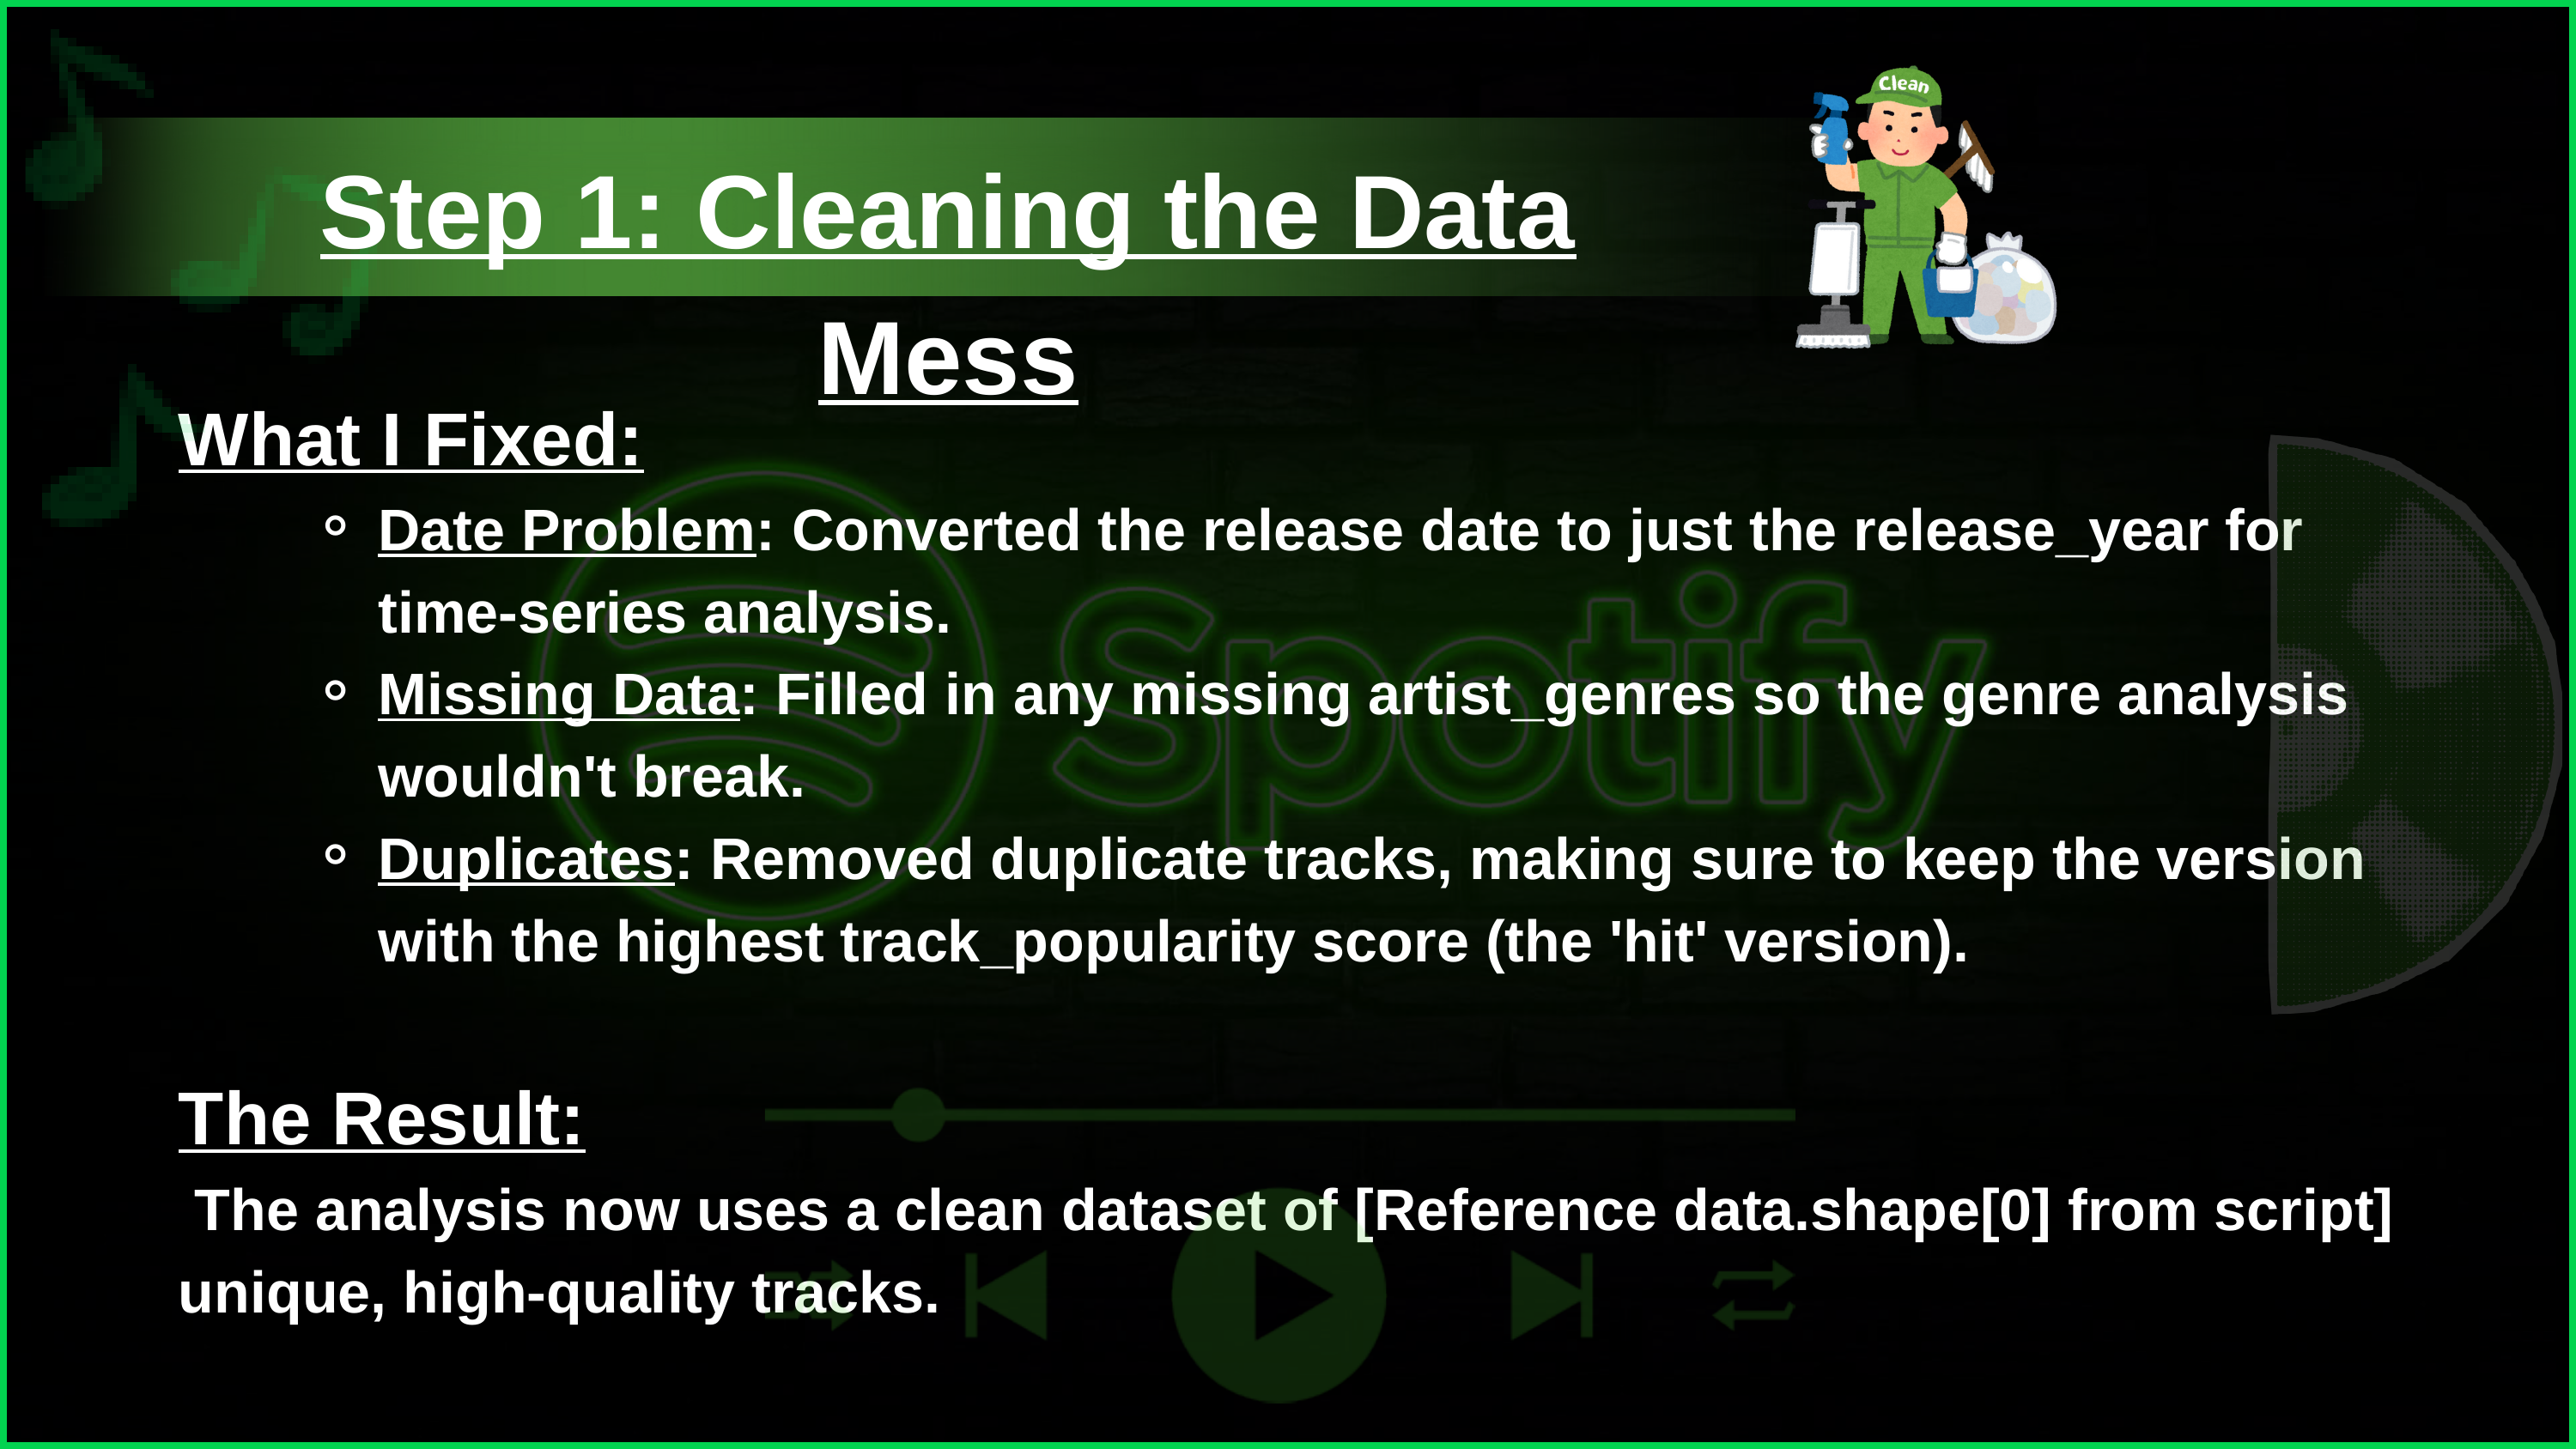

Step 1: Cleaning the Data Mess
What I Fixed:
Date Problem: Converted the release date to just the release_year for time-series analysis.
Missing Data: Filled in any missing artist_genres so the genre analysis wouldn't break.
Duplicates: Removed duplicate tracks, making sure to keep the version with the highest track_popularity score (the 'hit' version).

The Result:
 The analysis now uses a clean dataset of [Reference data.shape[0] from script] unique, high-quality tracks.